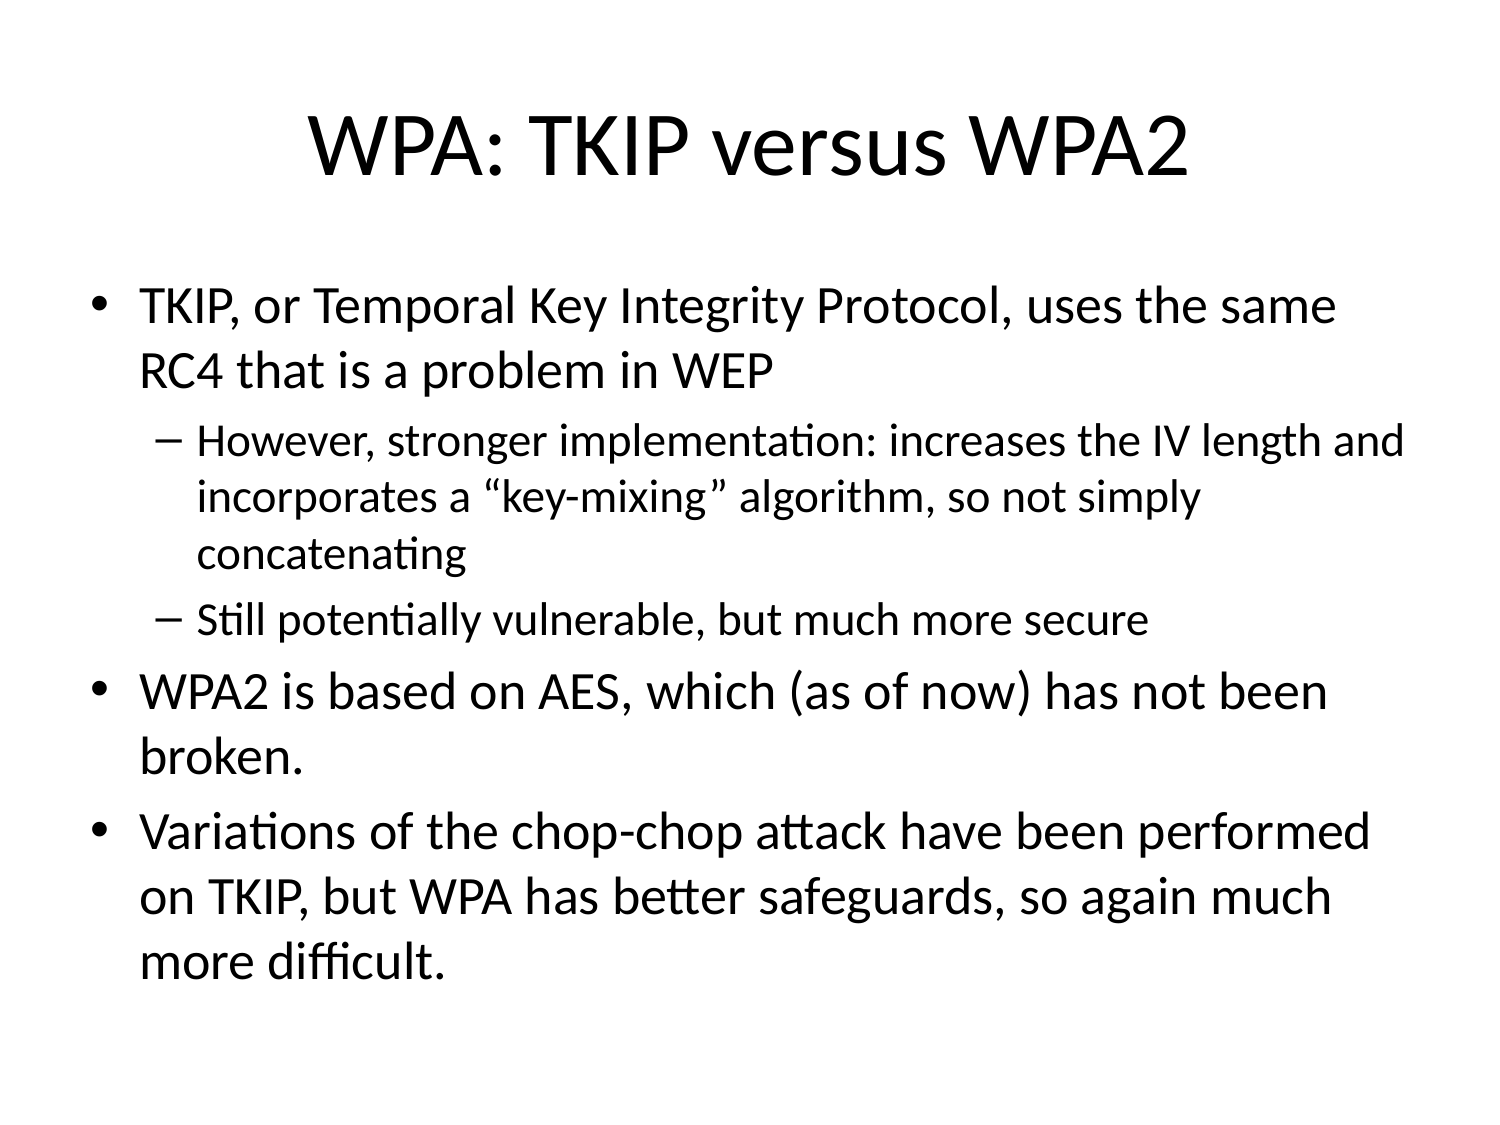

# WPA: TKIP versus WPA2
TKIP, or Temporal Key Integrity Protocol, uses the same RC4 that is a problem in WEP
However, stronger implementation: increases the IV length and incorporates a “key-mixing” algorithm, so not simply concatenating
Still potentially vulnerable, but much more secure
WPA2 is based on AES, which (as of now) has not been broken.
Variations of the chop-chop attack have been performed on TKIP, but WPA has better safeguards, so again much more difficult.